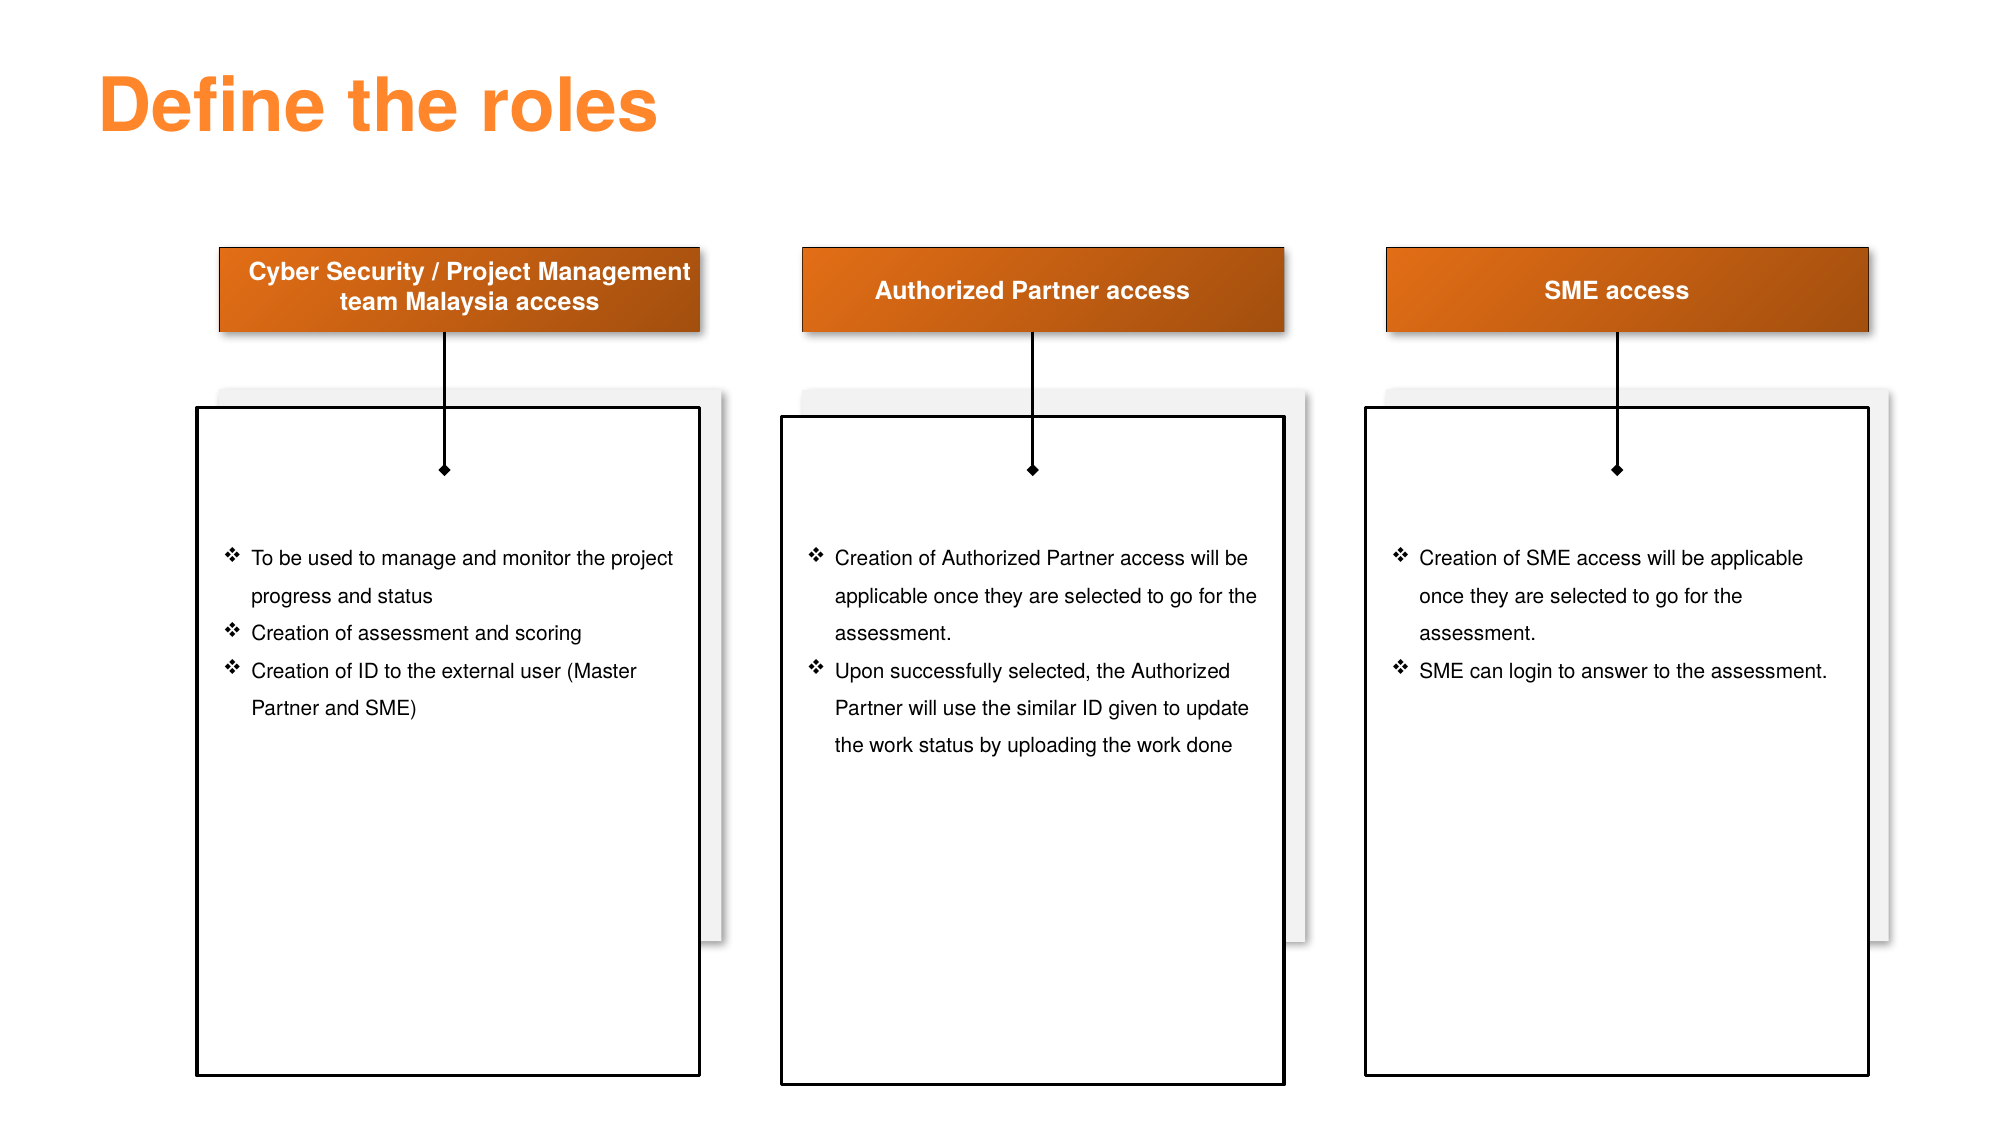

Define the roles

Cyber Security / Project Management team Malaysia access
Authorized Partner access
SME access

To be used to manage and monitor the project progress and status
Creation of assessment and scoring
Creation of ID to the external user (Master Partner and SME)
Creation of Authorized Partner access will be applicable once they are selected to go for the assessment.
Upon successfully selected, the Authorized Partner will use the similar ID given to update the work status by uploading the work done
Creation of SME access will be applicable once they are selected to go for the assessment.
SME can login to answer to the assessment.